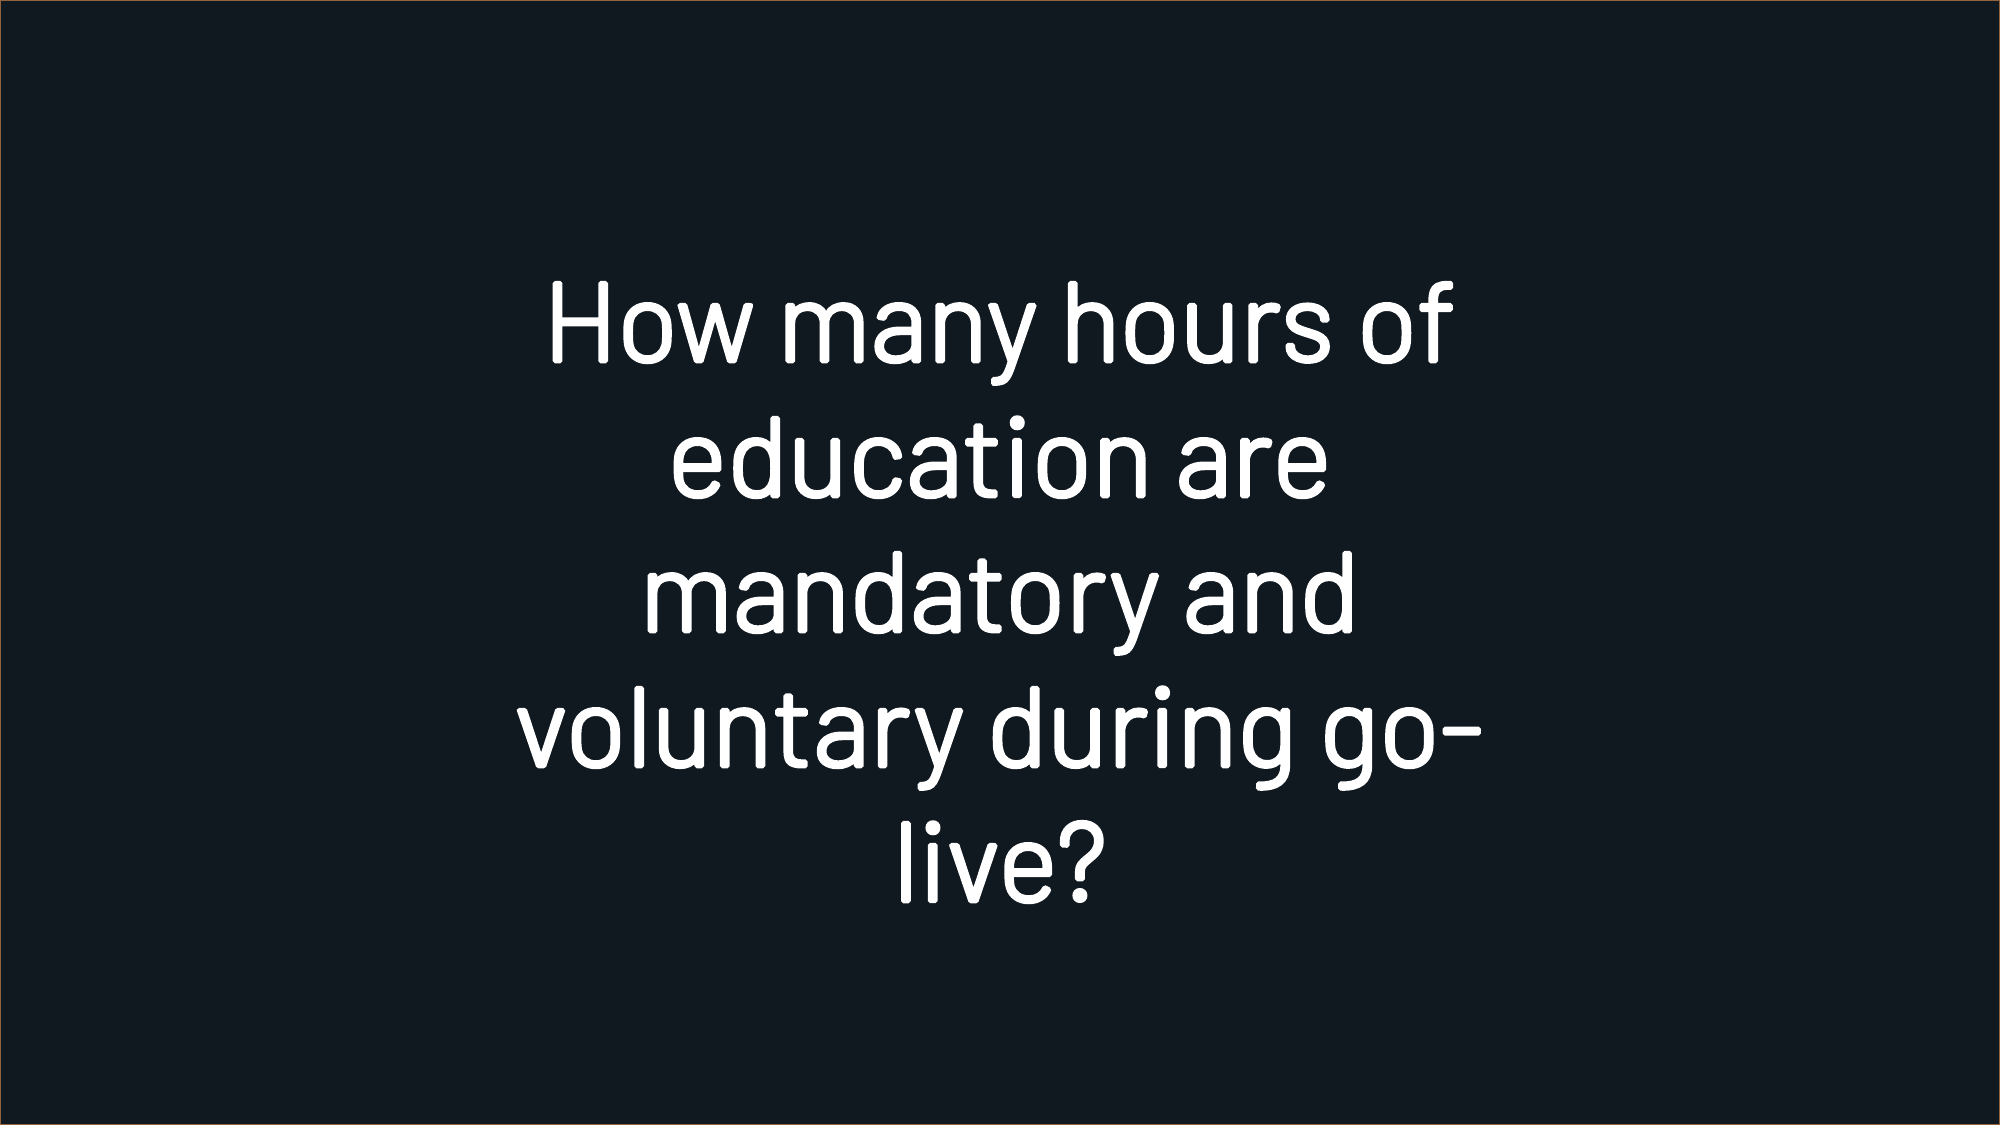

How many hours of education are mandatory and voluntary during go-live?